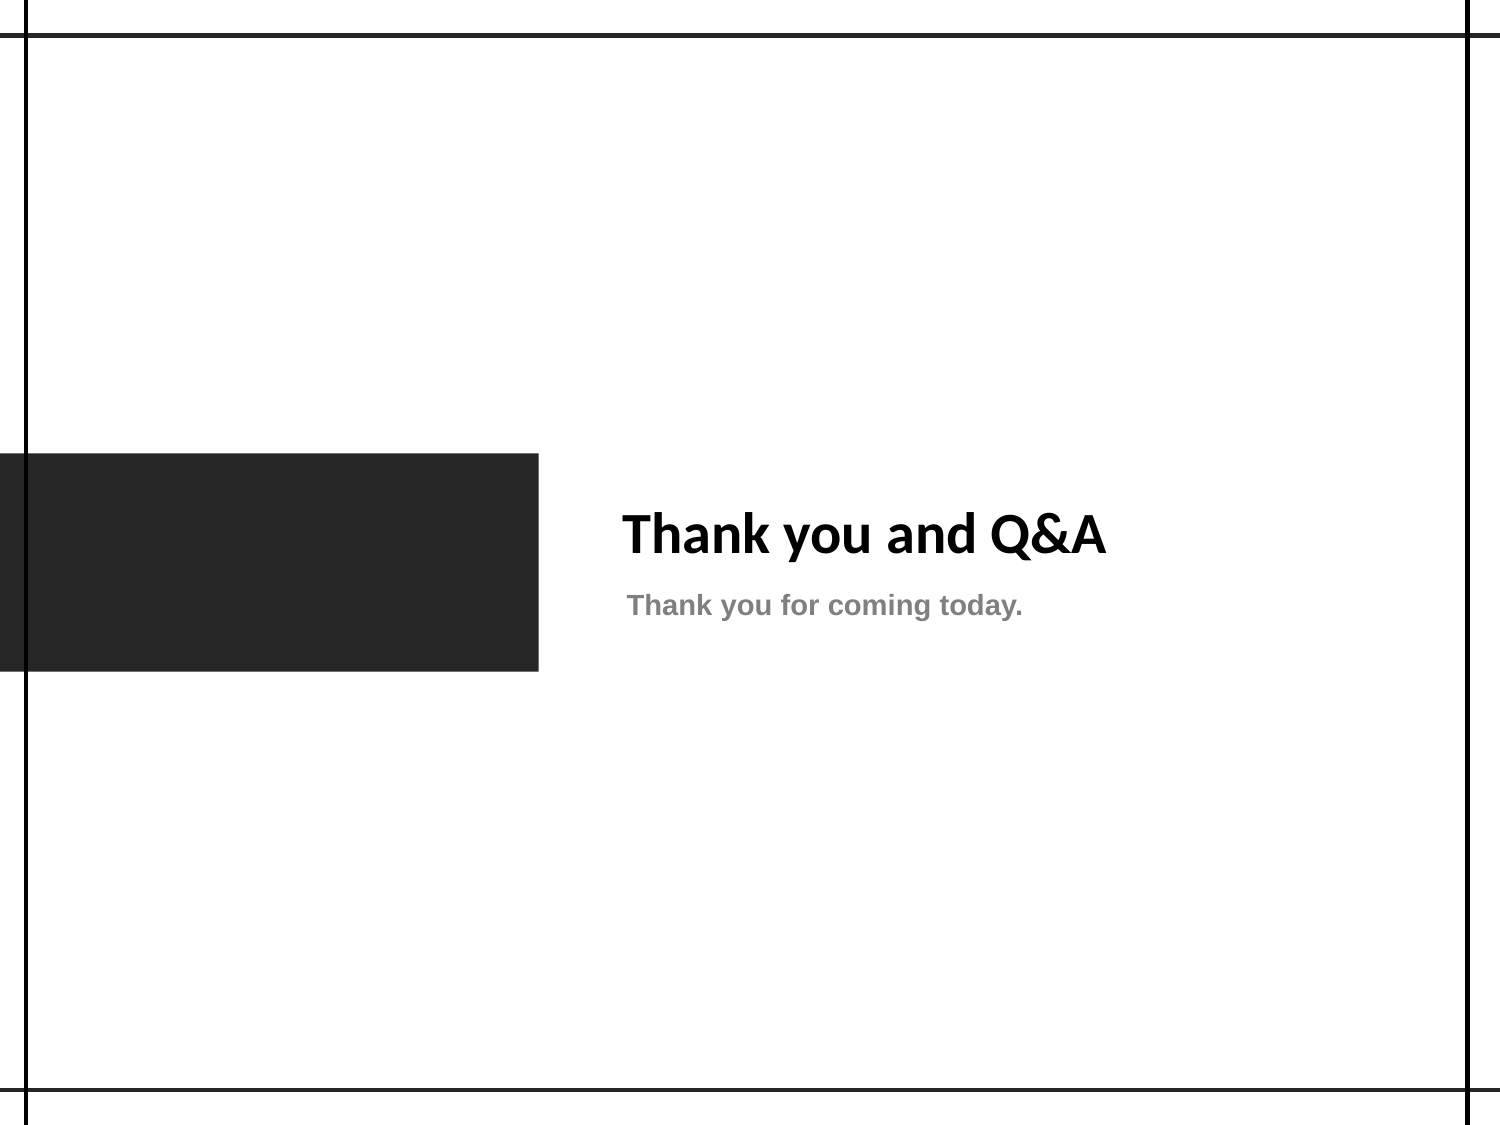

Thank you and Q&A
Thank you for coming today.